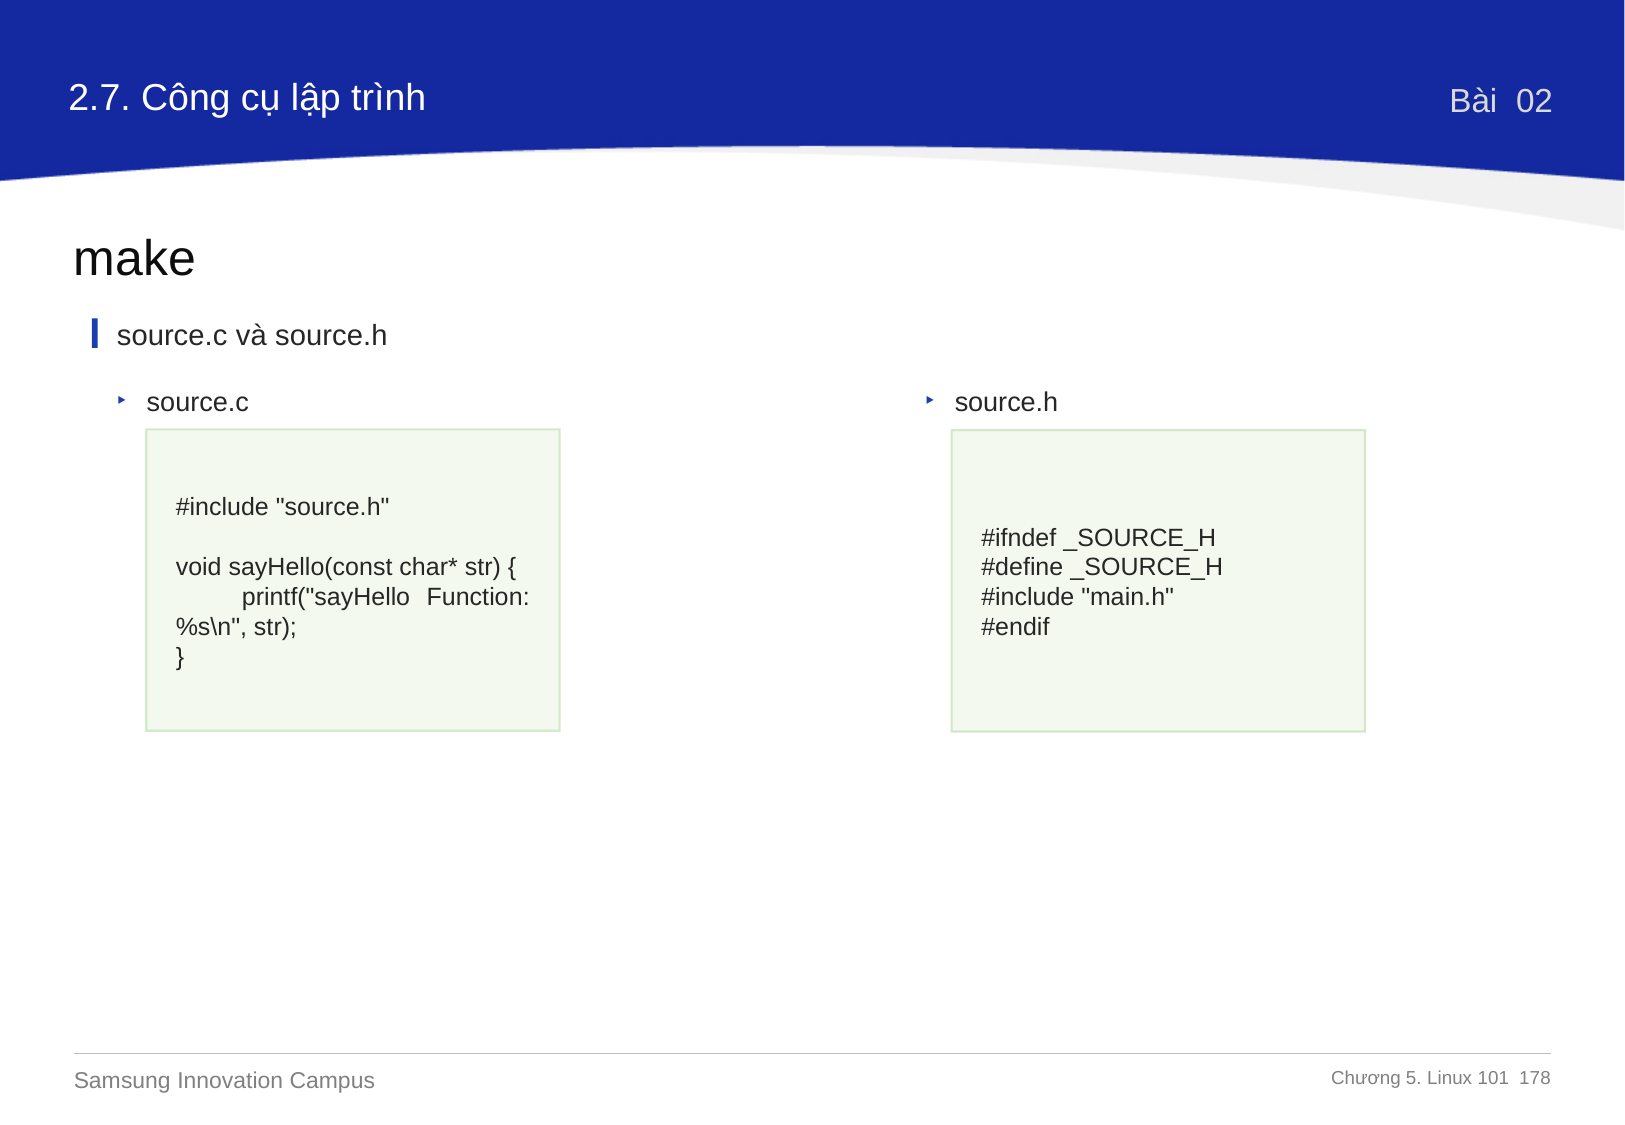

2.7. Công cụ lập trình
Bài  02
make
source.c và source.h

source.c
source.h
#include "source.h"

void sayHello(const char* str) {
    printf("sayHello Function: %s\n", str);
}
#ifndef _SOURCE_H
#define _SOURCE_H
#include "main.h"
#endif